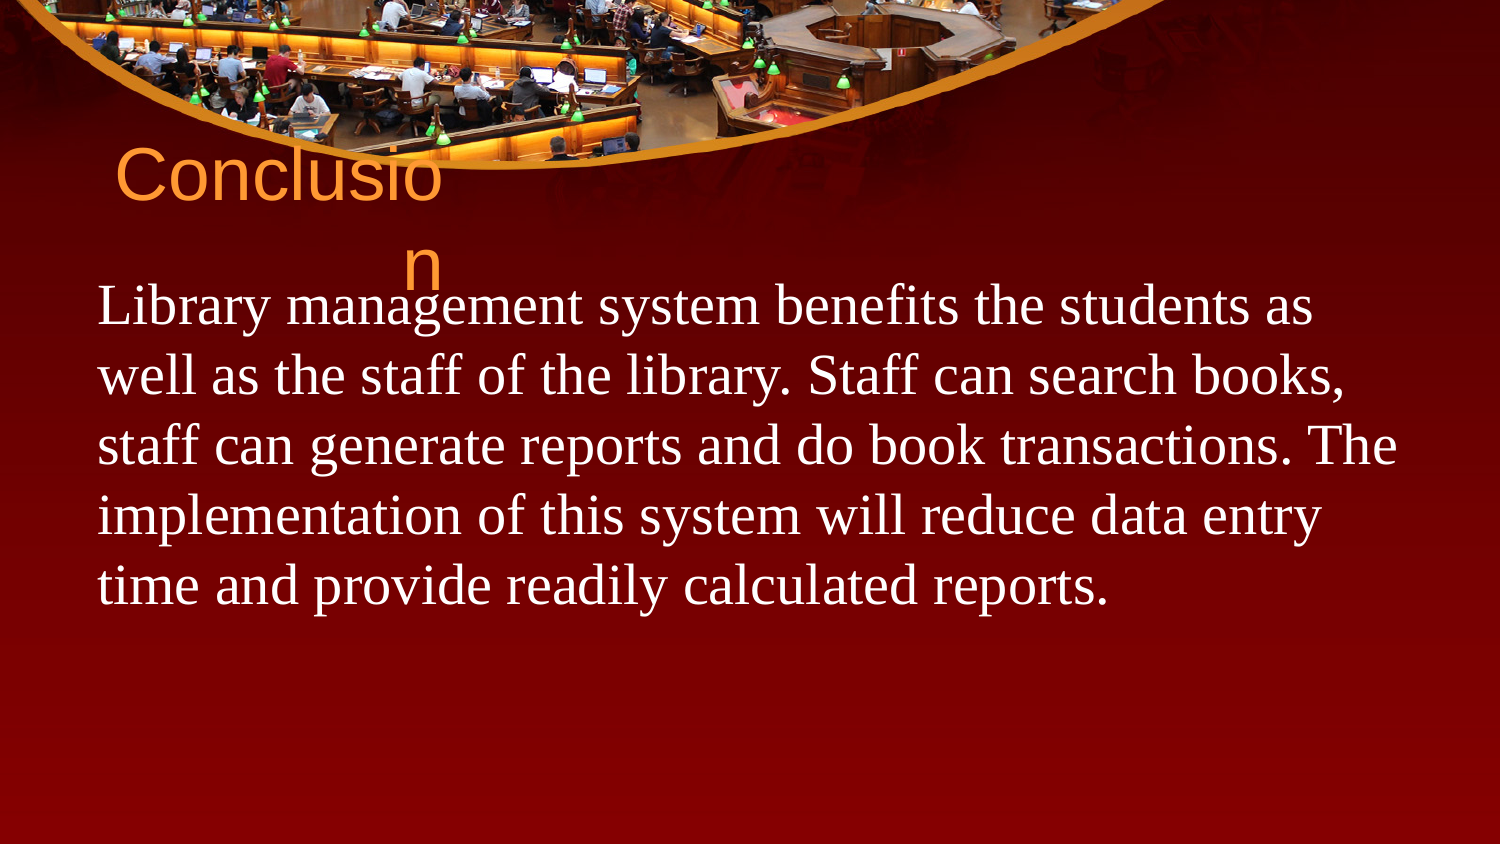

# Conclusion
Library management system benefits the students as well as the staff of the library. Staff can search books, staff can generate reports and do book transactions. The implementation of this system will reduce data entry time and provide readily calculated reports.